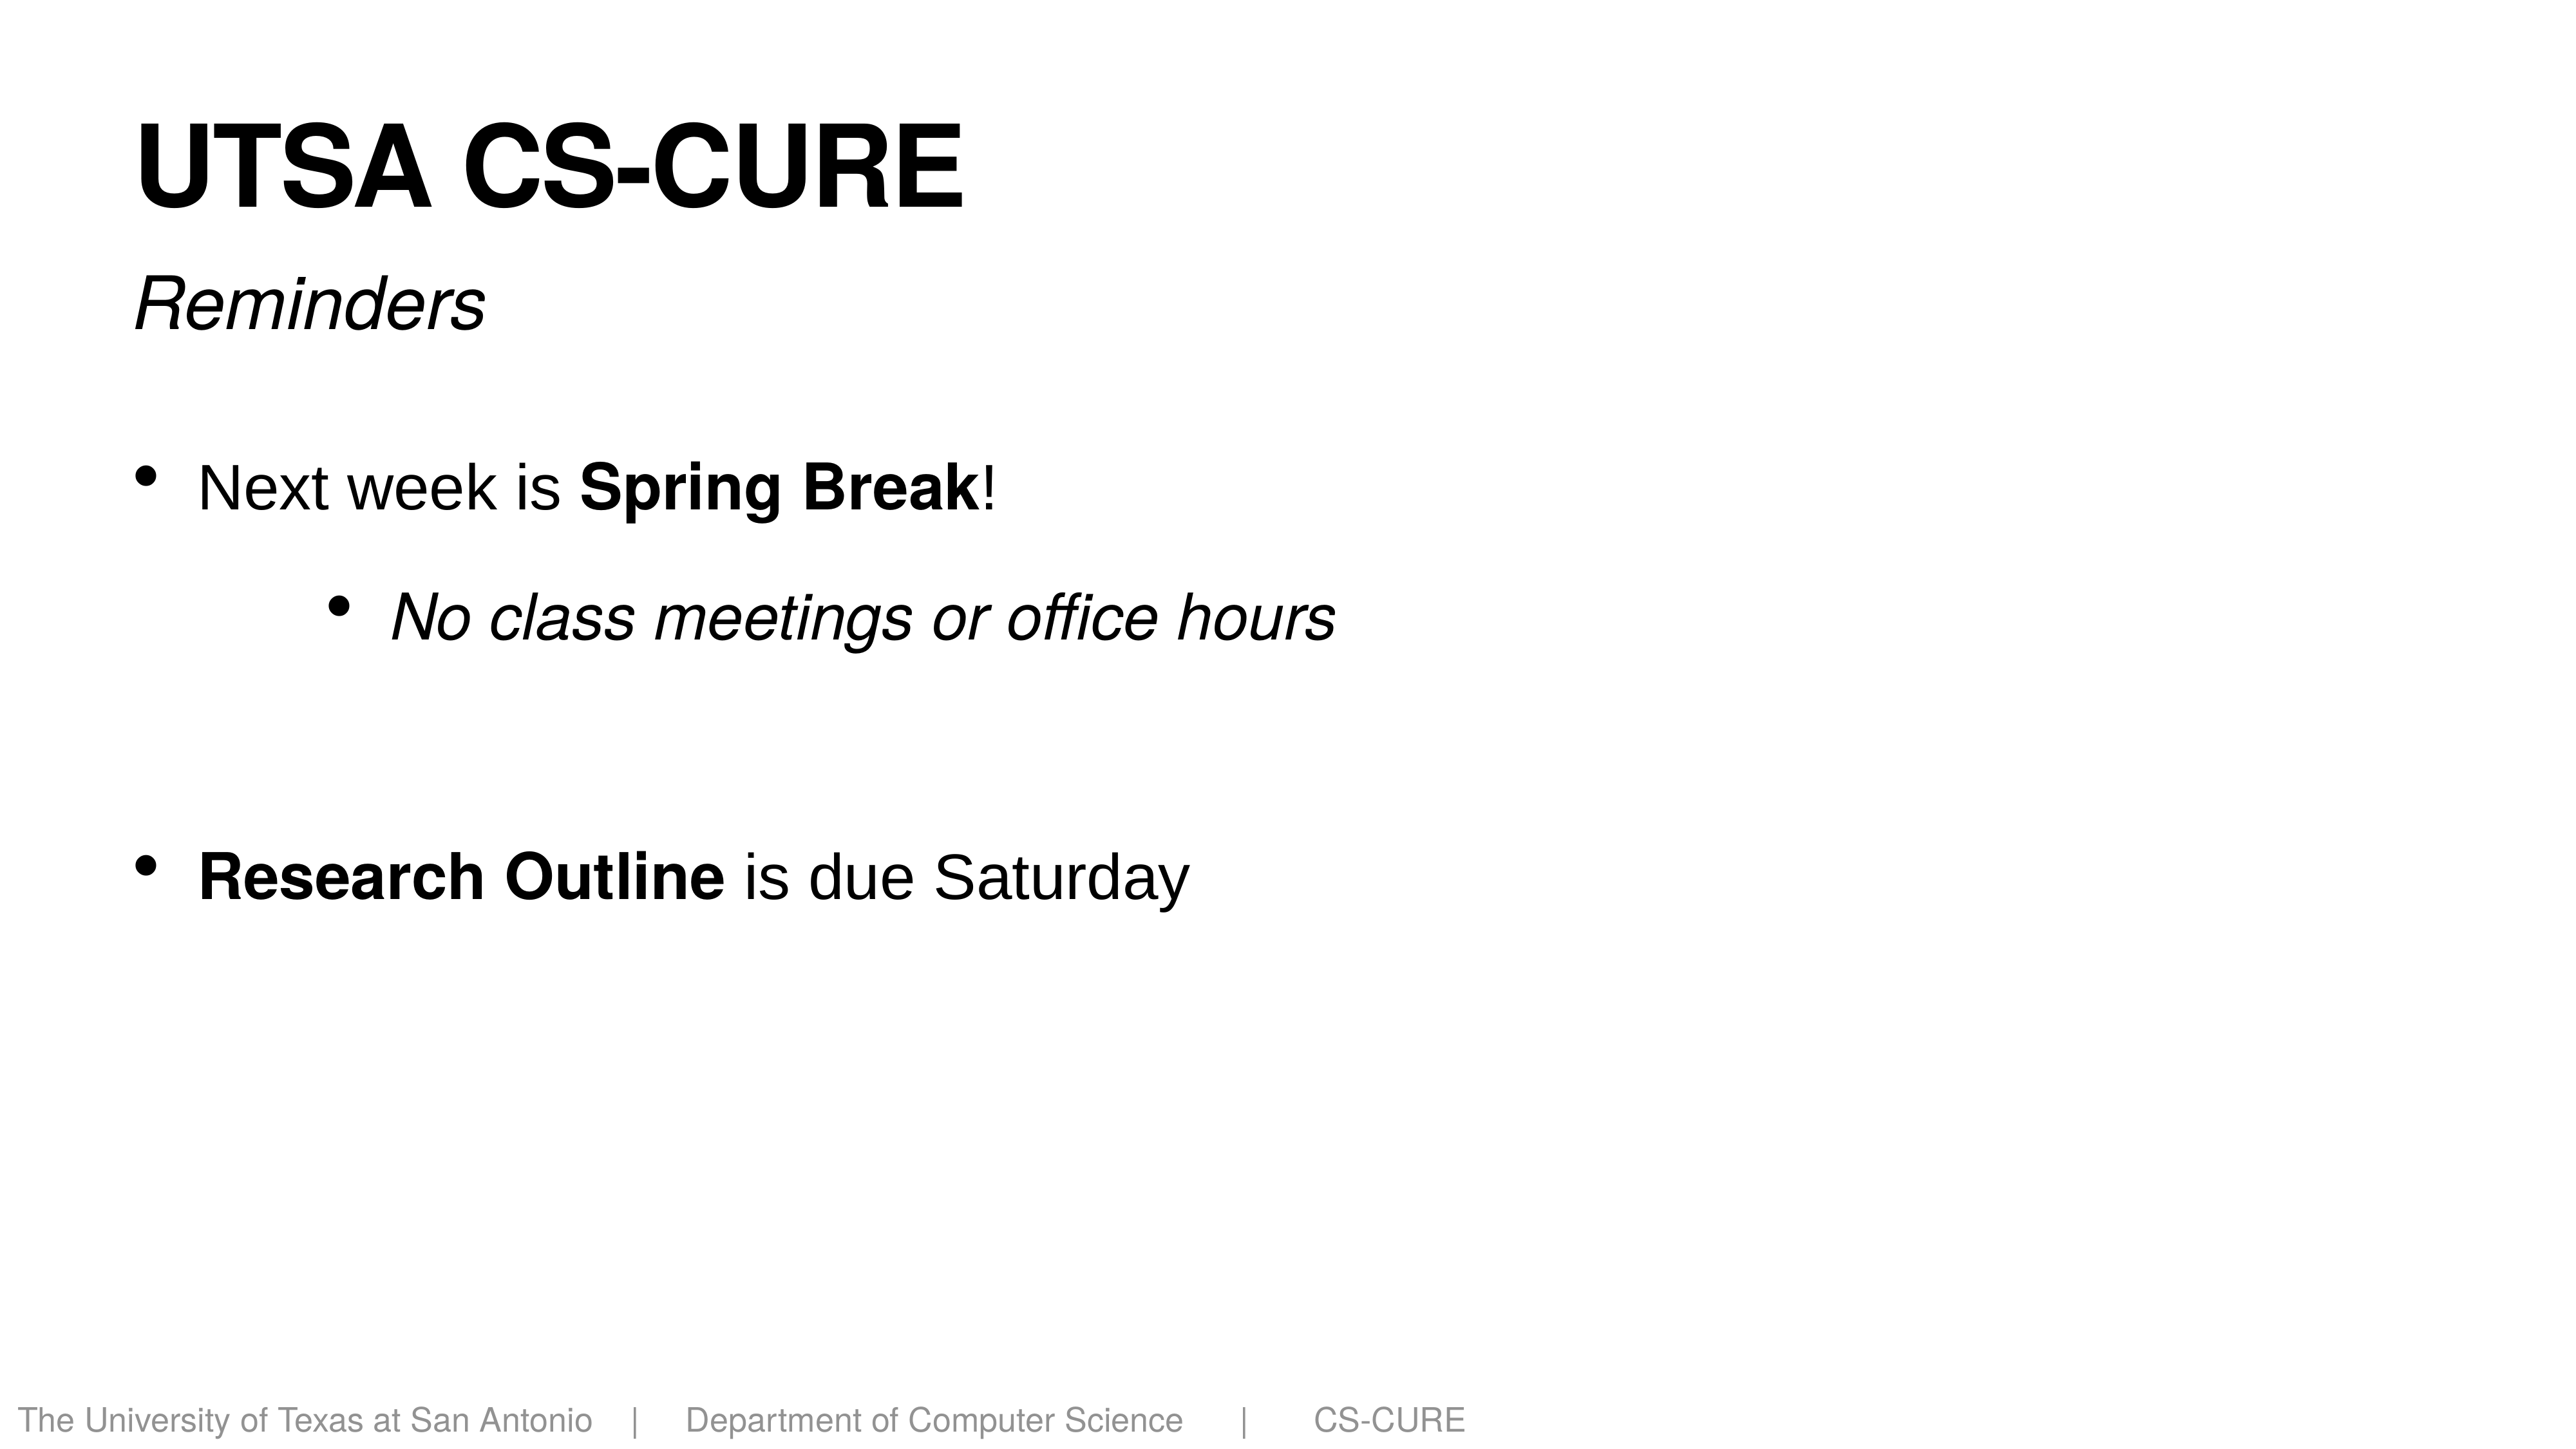

# UTSA CS-CURE
Reminders
Next week is Spring Break!
No class meetings or office hours

Research Outline is due Saturday
4